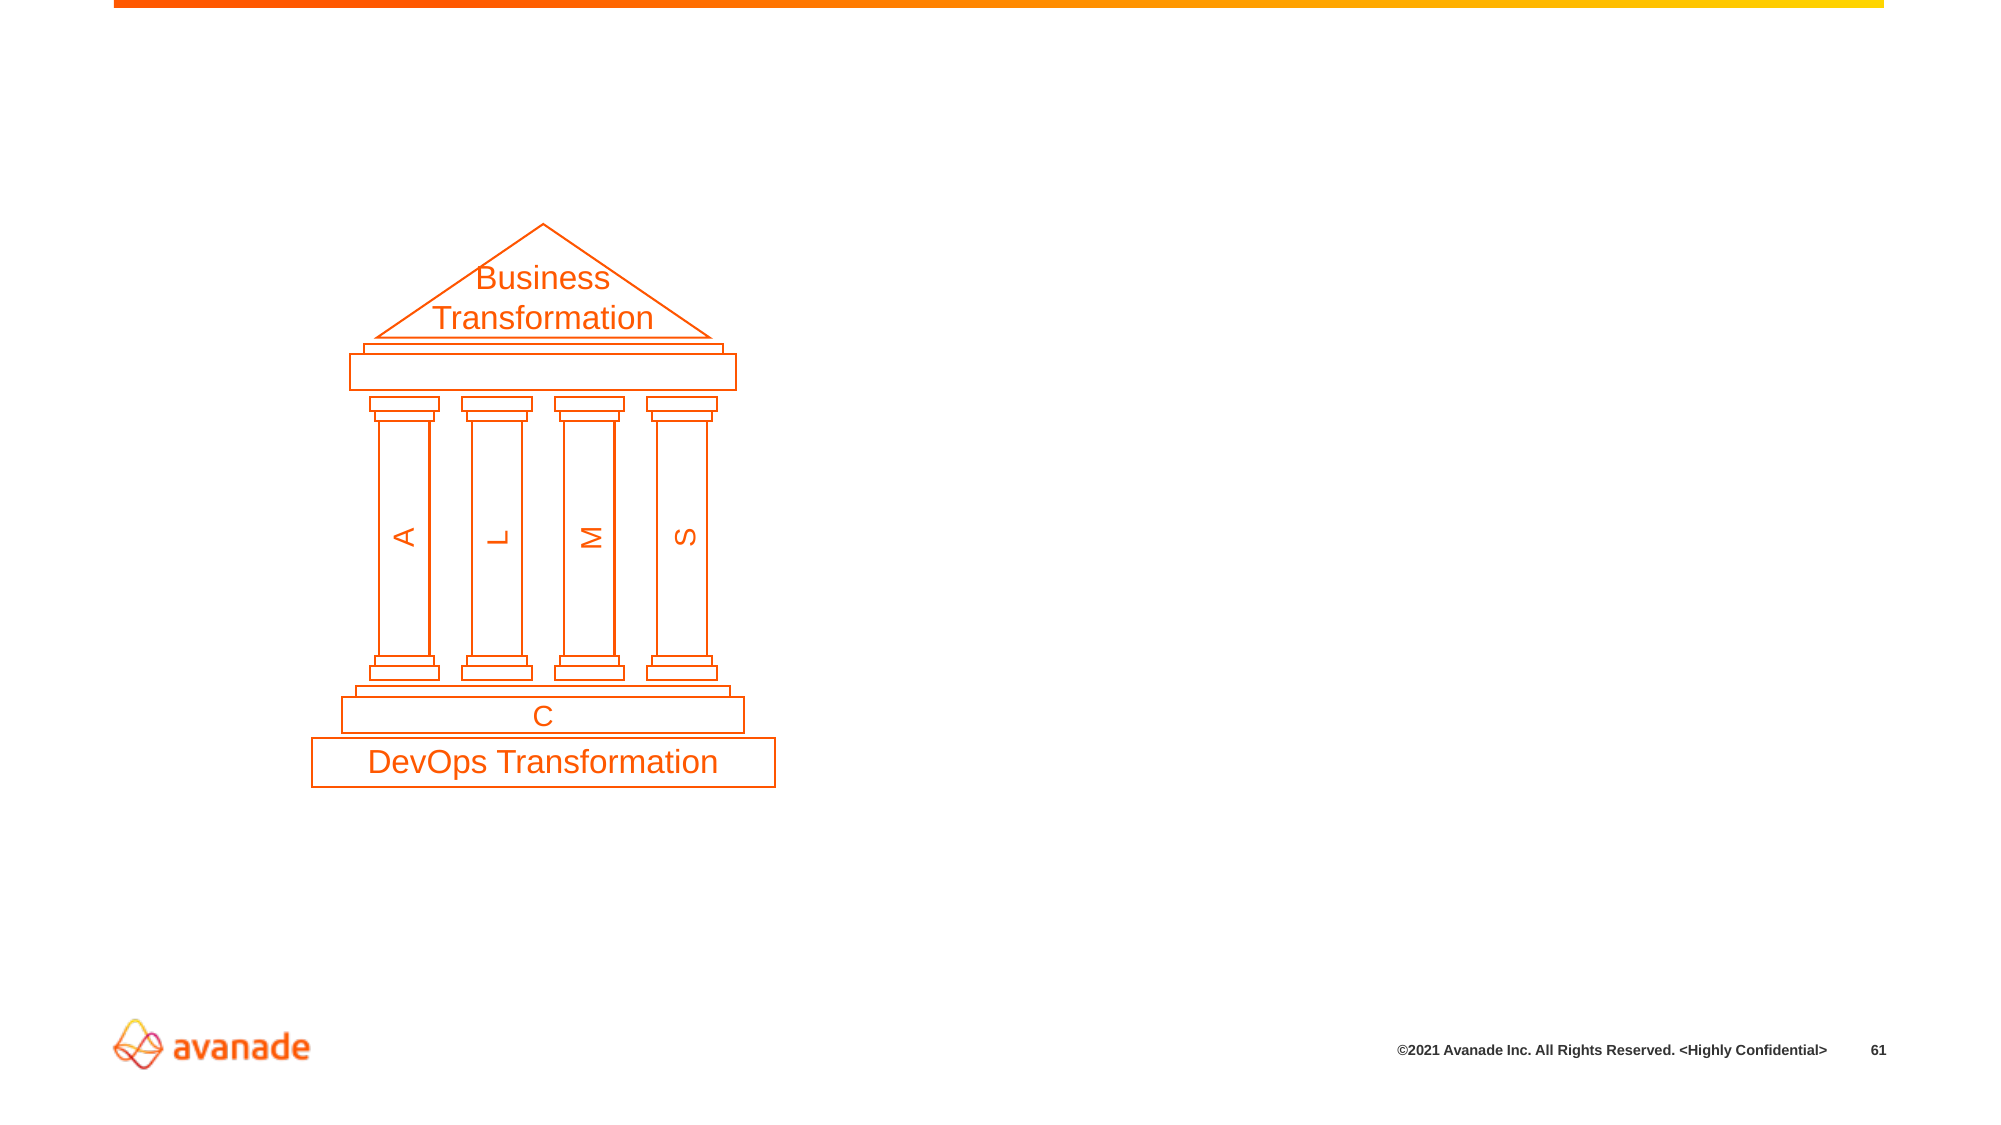

Business
Transformation

A
L
M
S

C

DevOps Transformation